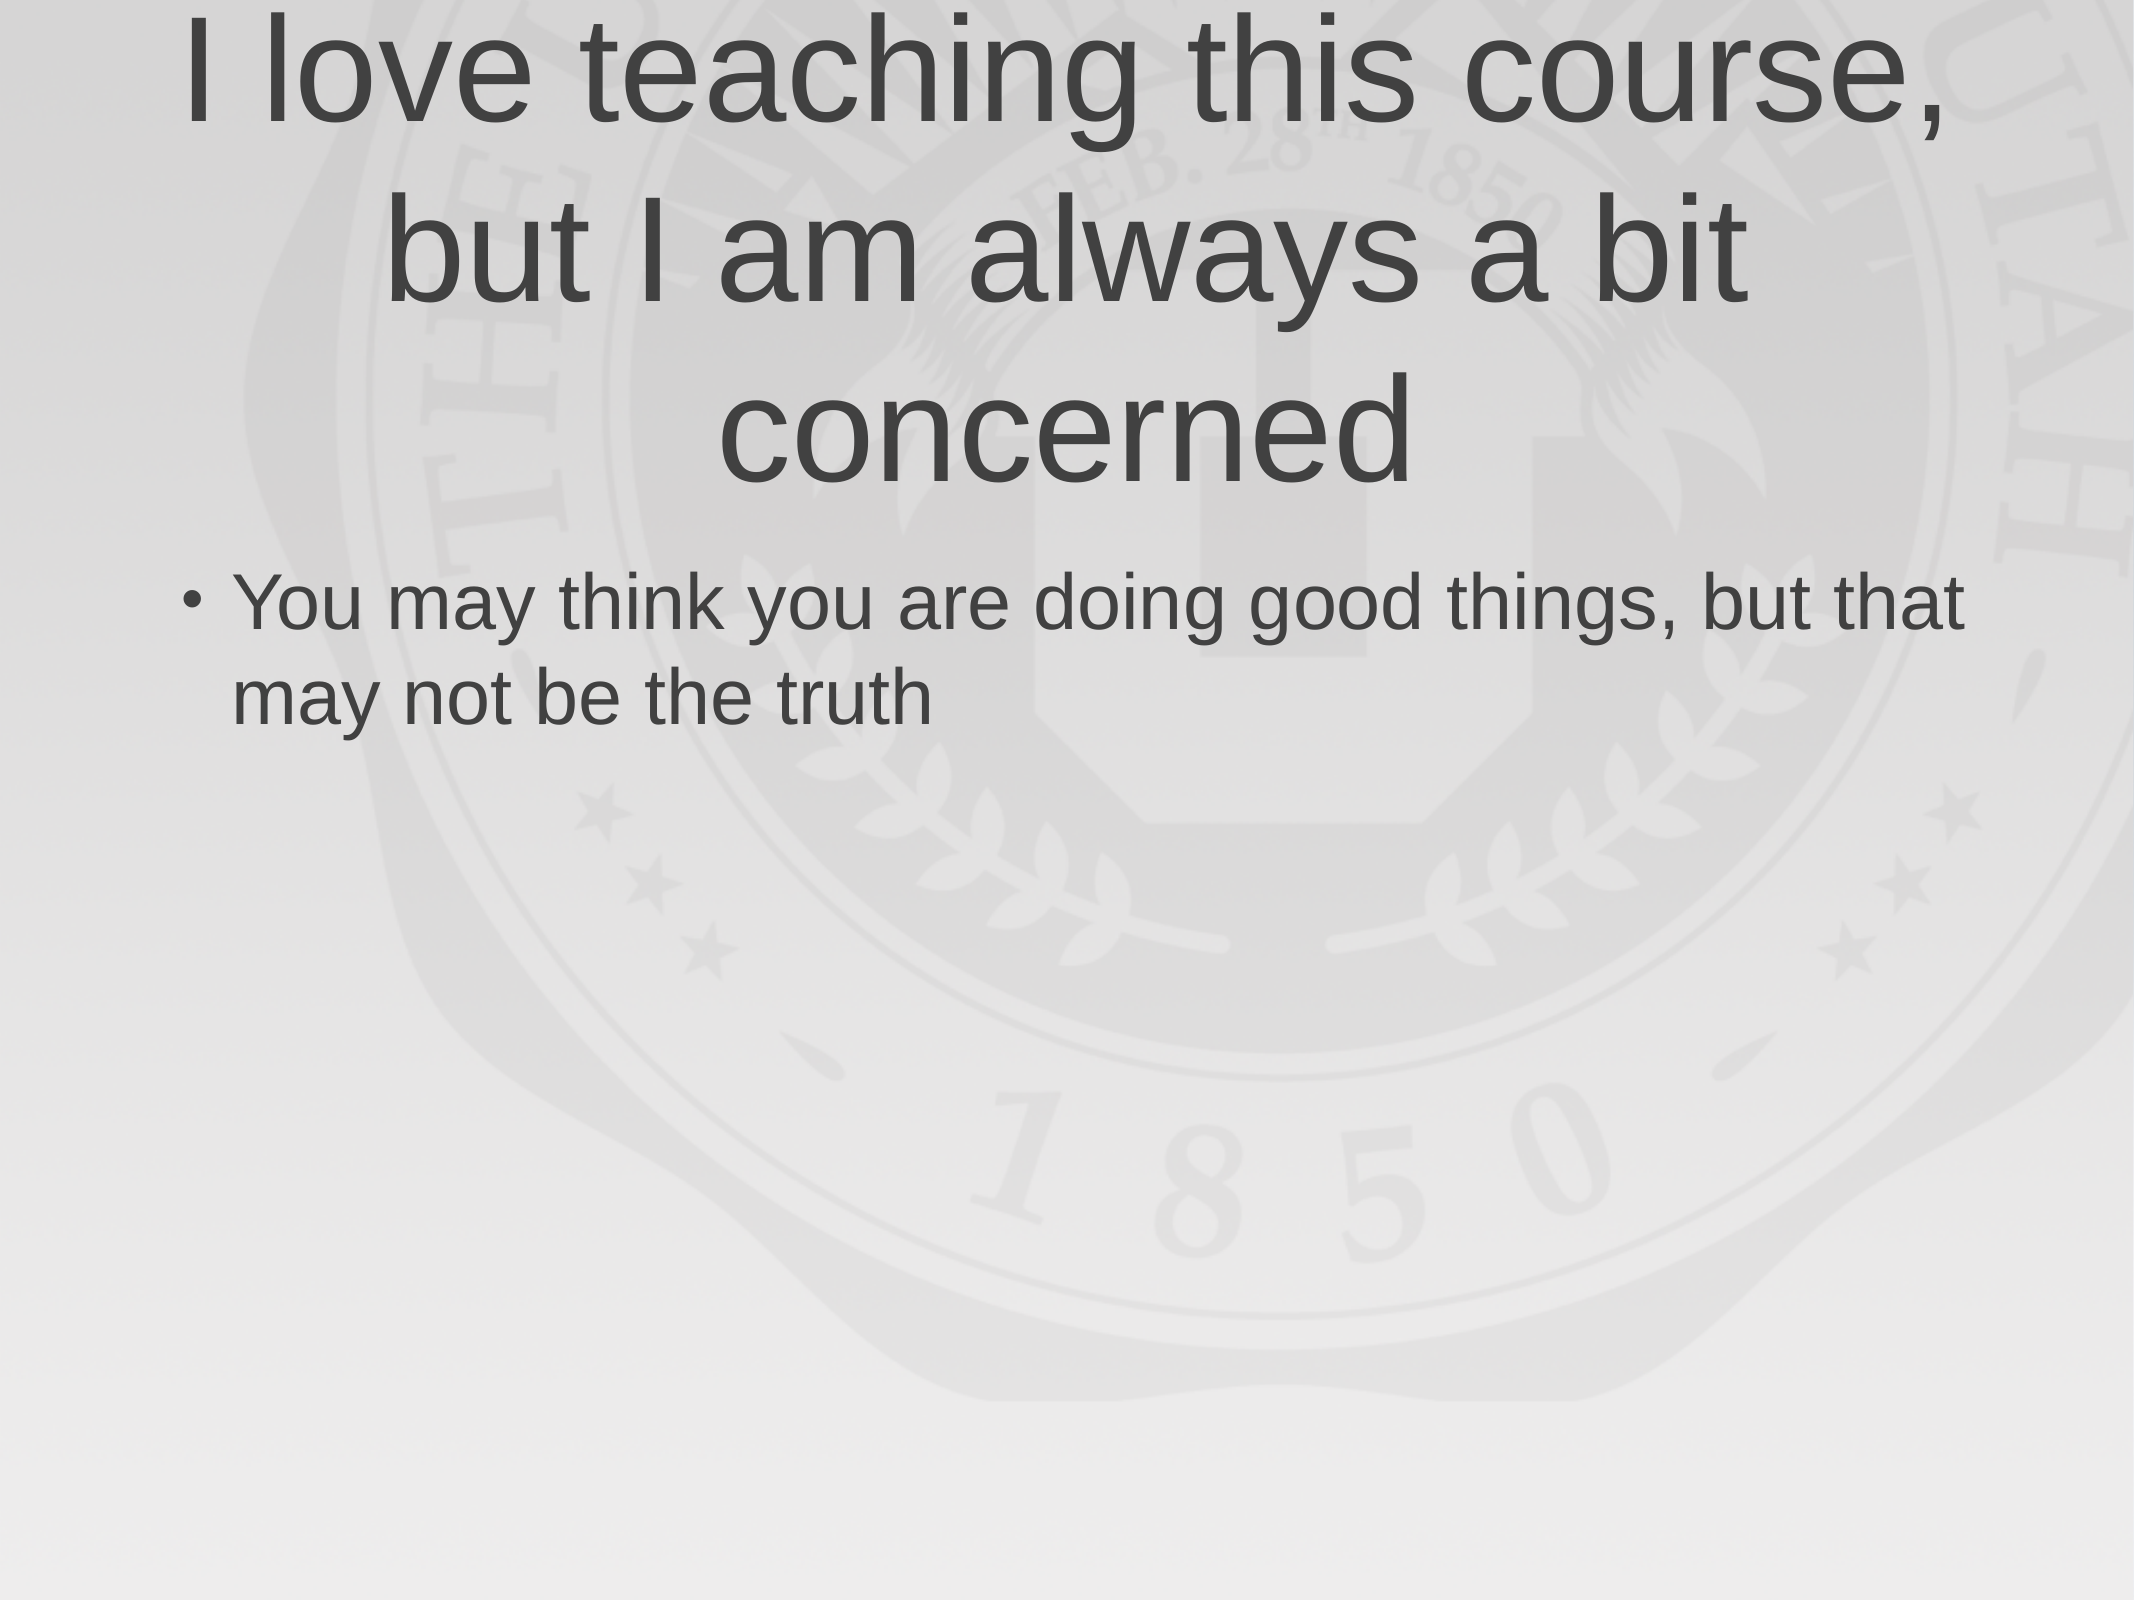

# I love teaching this course, but I am always a bit concerned
You may think you are doing good things, but that may not be the truth